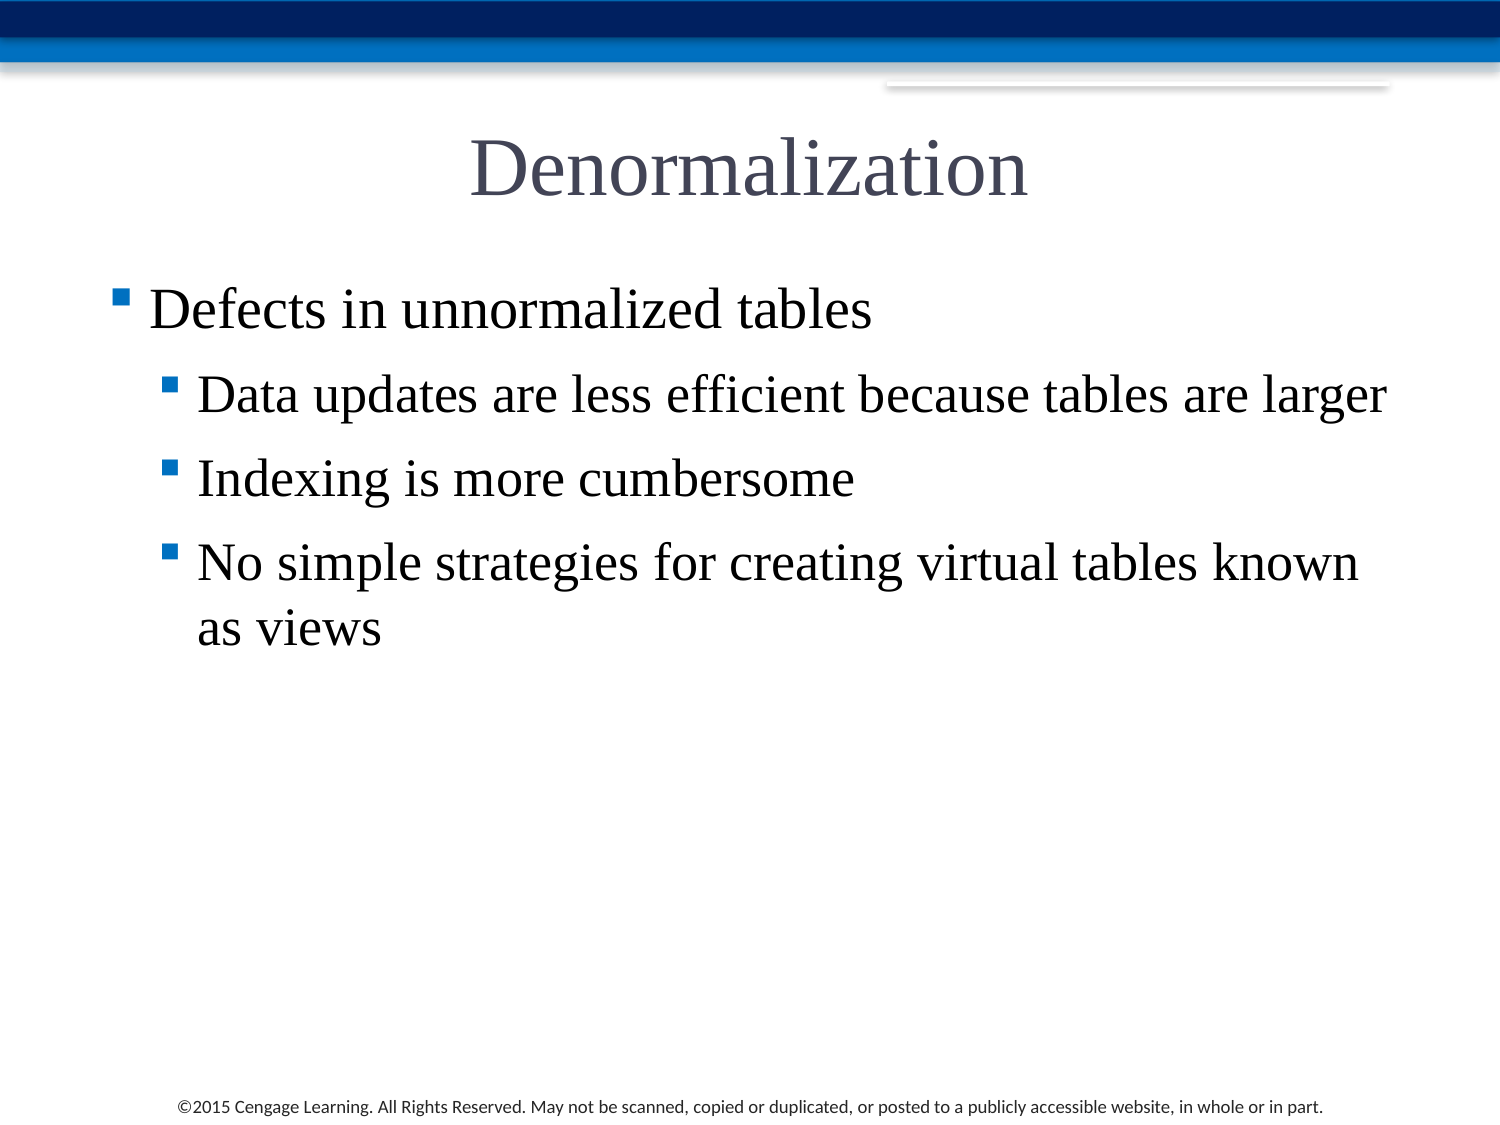

# Denormalization
Defects in unnormalized tables
Data updates are less efficient because tables are larger
Indexing is more cumbersome
No simple strategies for creating virtual tables known as views